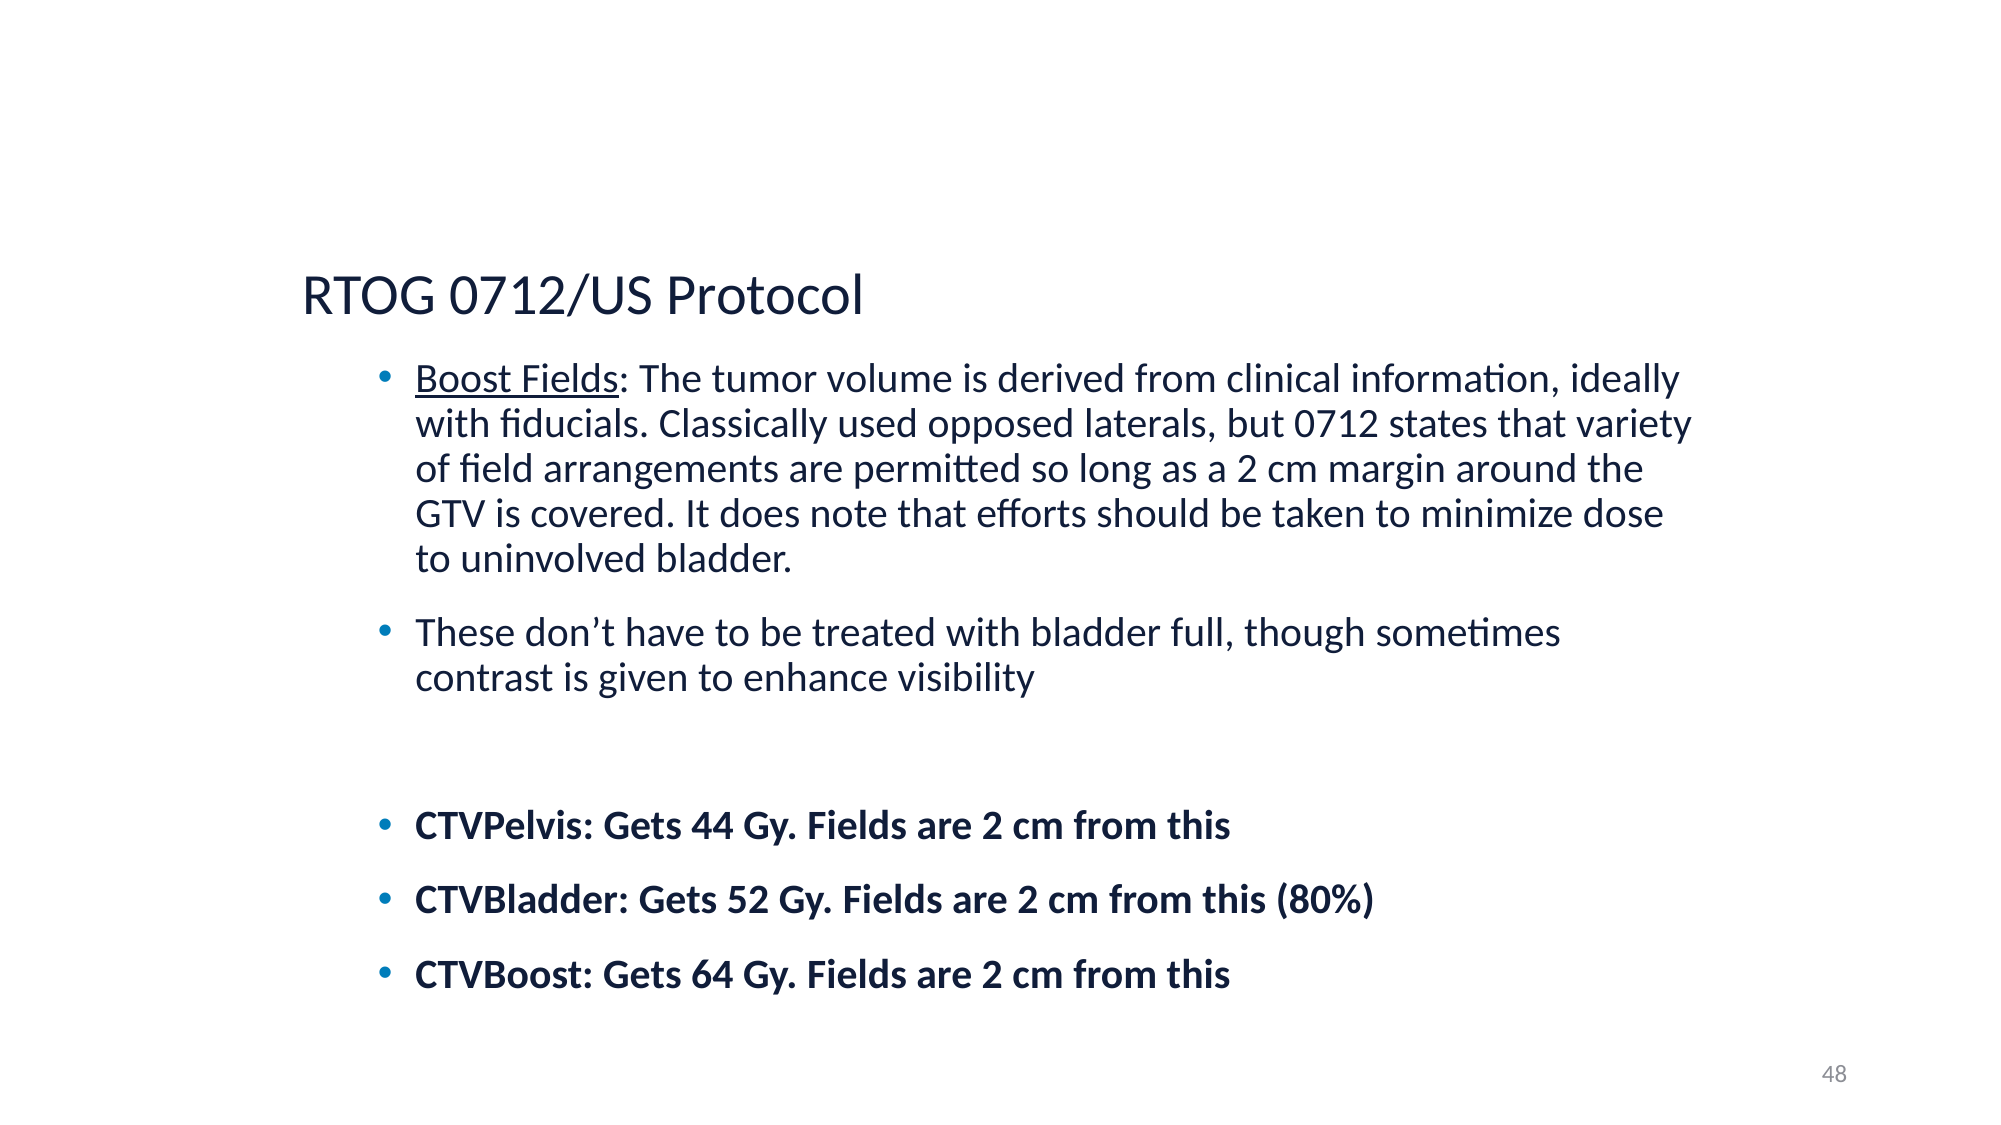

#
RTOG 0712/US Protocol
Boost Fields: The tumor volume is derived from clinical information, ideally with fiducials. Classically used opposed laterals, but 0712 states that variety of field arrangements are permitted so long as a 2 cm margin around the GTV is covered. It does note that efforts should be taken to minimize dose to uninvolved bladder.
These don’t have to be treated with bladder full, though sometimes contrast is given to enhance visibility

CTVPelvis: Gets 44 Gy. Fields are 2 cm from this
CTVBladder: Gets 52 Gy. Fields are 2 cm from this (80%)
CTVBoost: Gets 64 Gy. Fields are 2 cm from this

48